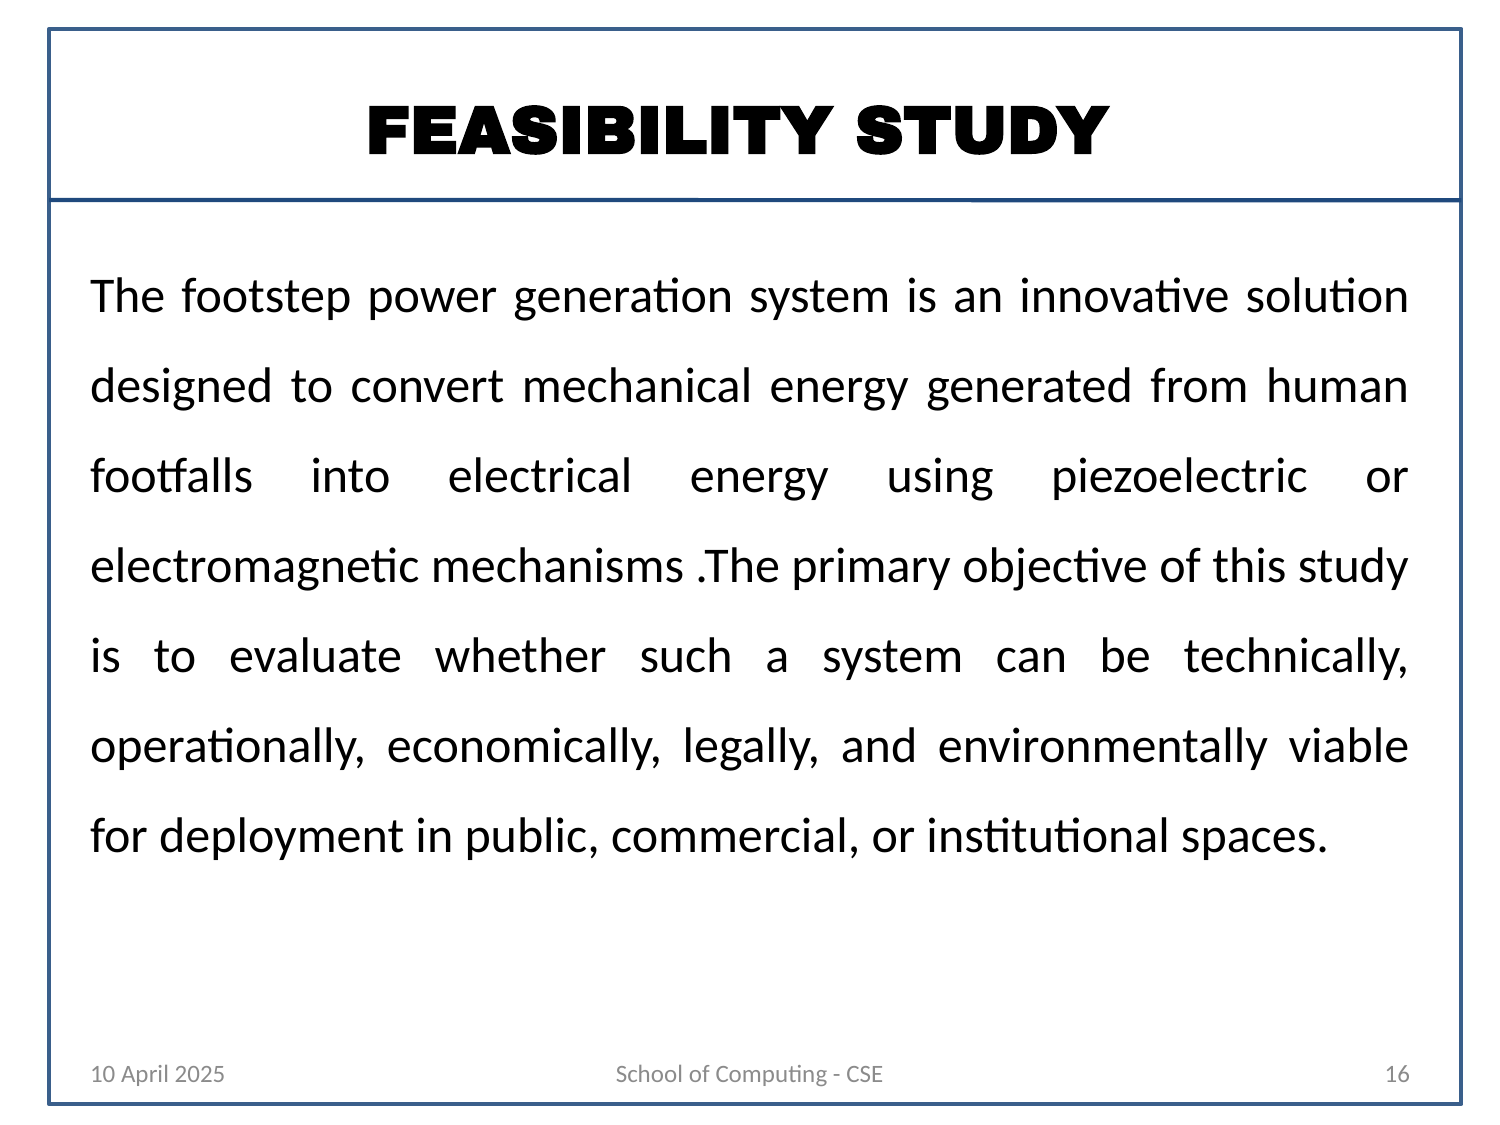

# FEASIBILITY STUDY
The footstep power generation system is an innovative solution designed to convert mechanical energy generated from human footfalls into electrical energy using piezoelectric or electromagnetic mechanisms .The primary objective of this study is to evaluate whether such a system can be technically, operationally, economically, legally, and environmentally viable for deployment in public, commercial, or institutional spaces.
10 April 2025
School of Computing - CSE
16